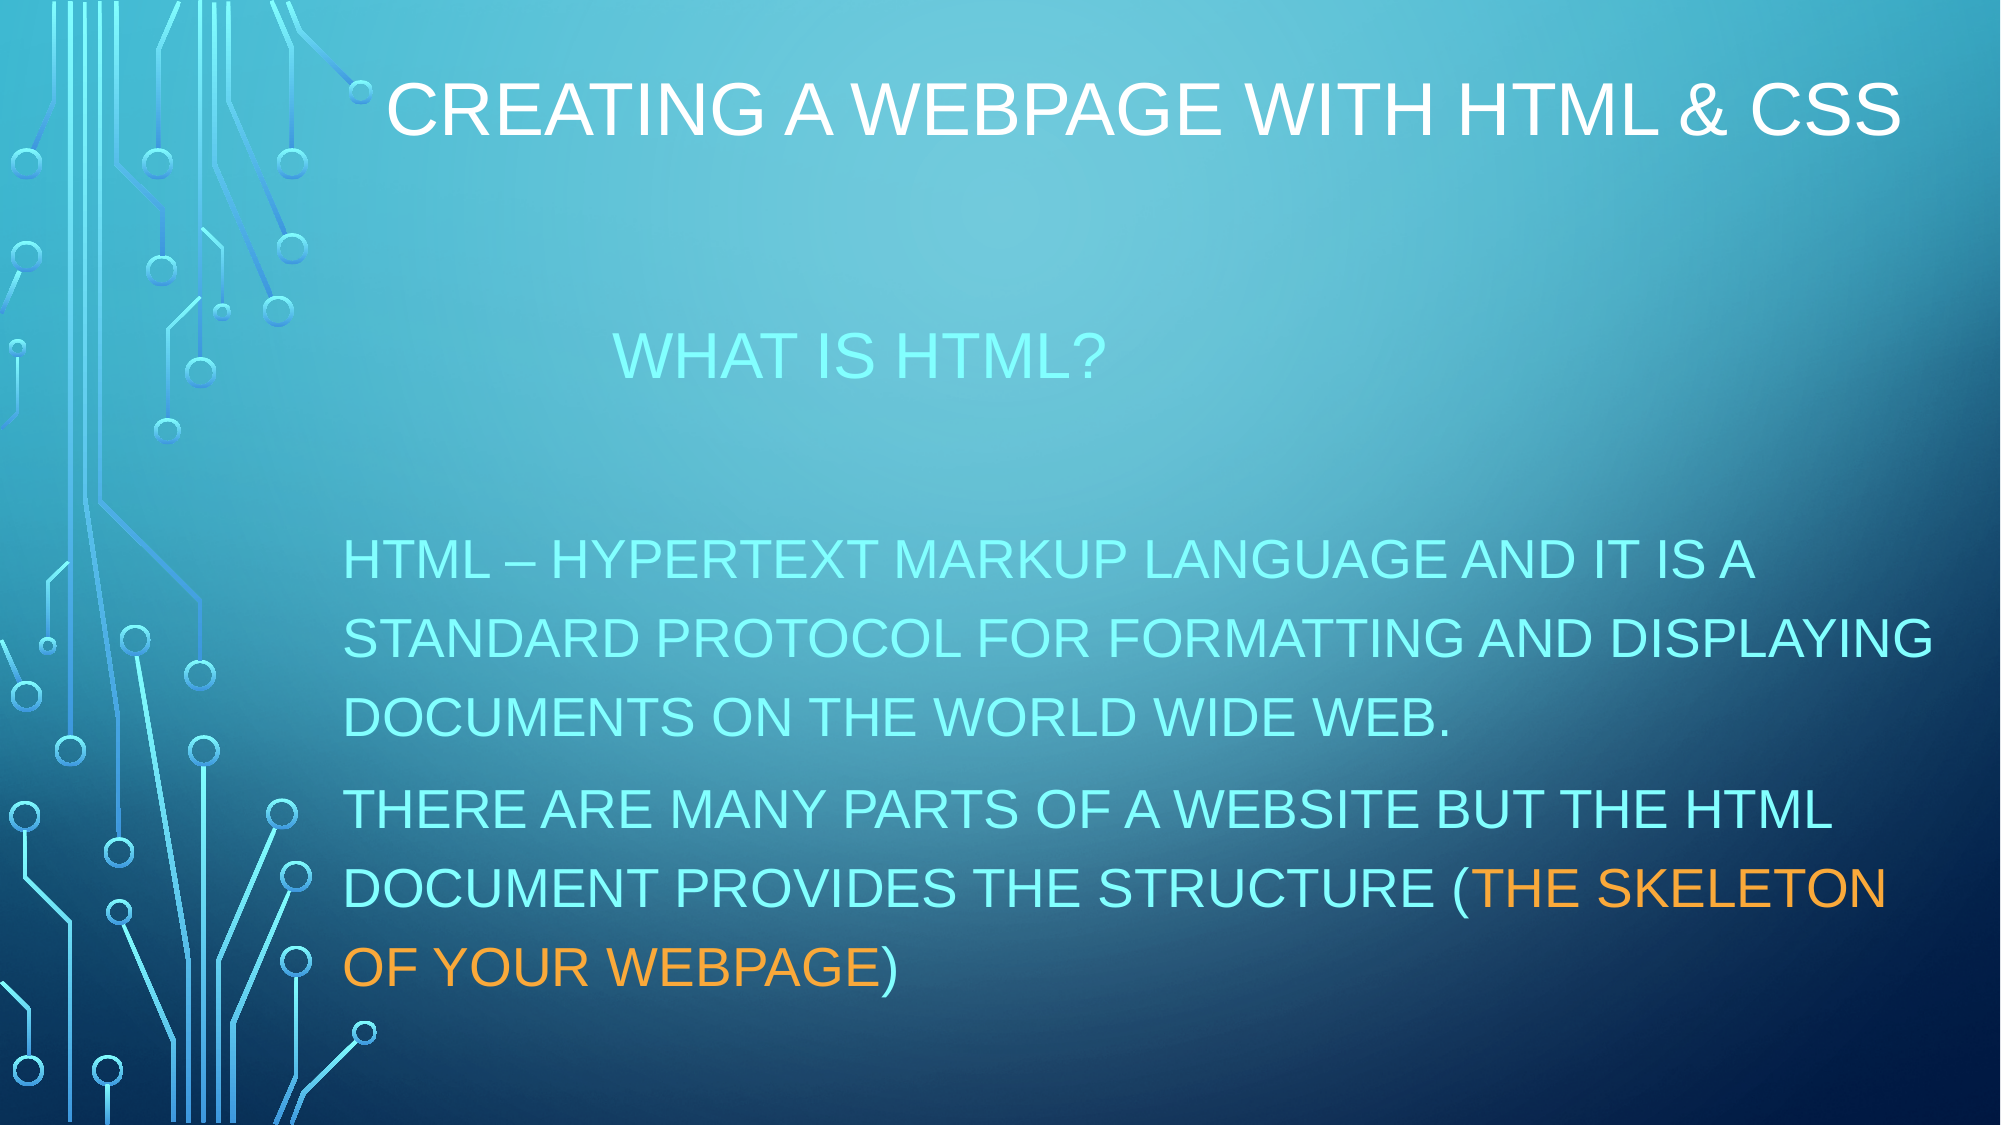

# CREATING A WEBPAGE WITH html & CSS
			What is html?

Html – hypertext markup language and it is a standard protocol for formatting and displaying documents on the world wide web.
There are Many parts of a website but the HTML document provides the structure (The skeleton of your webpage)